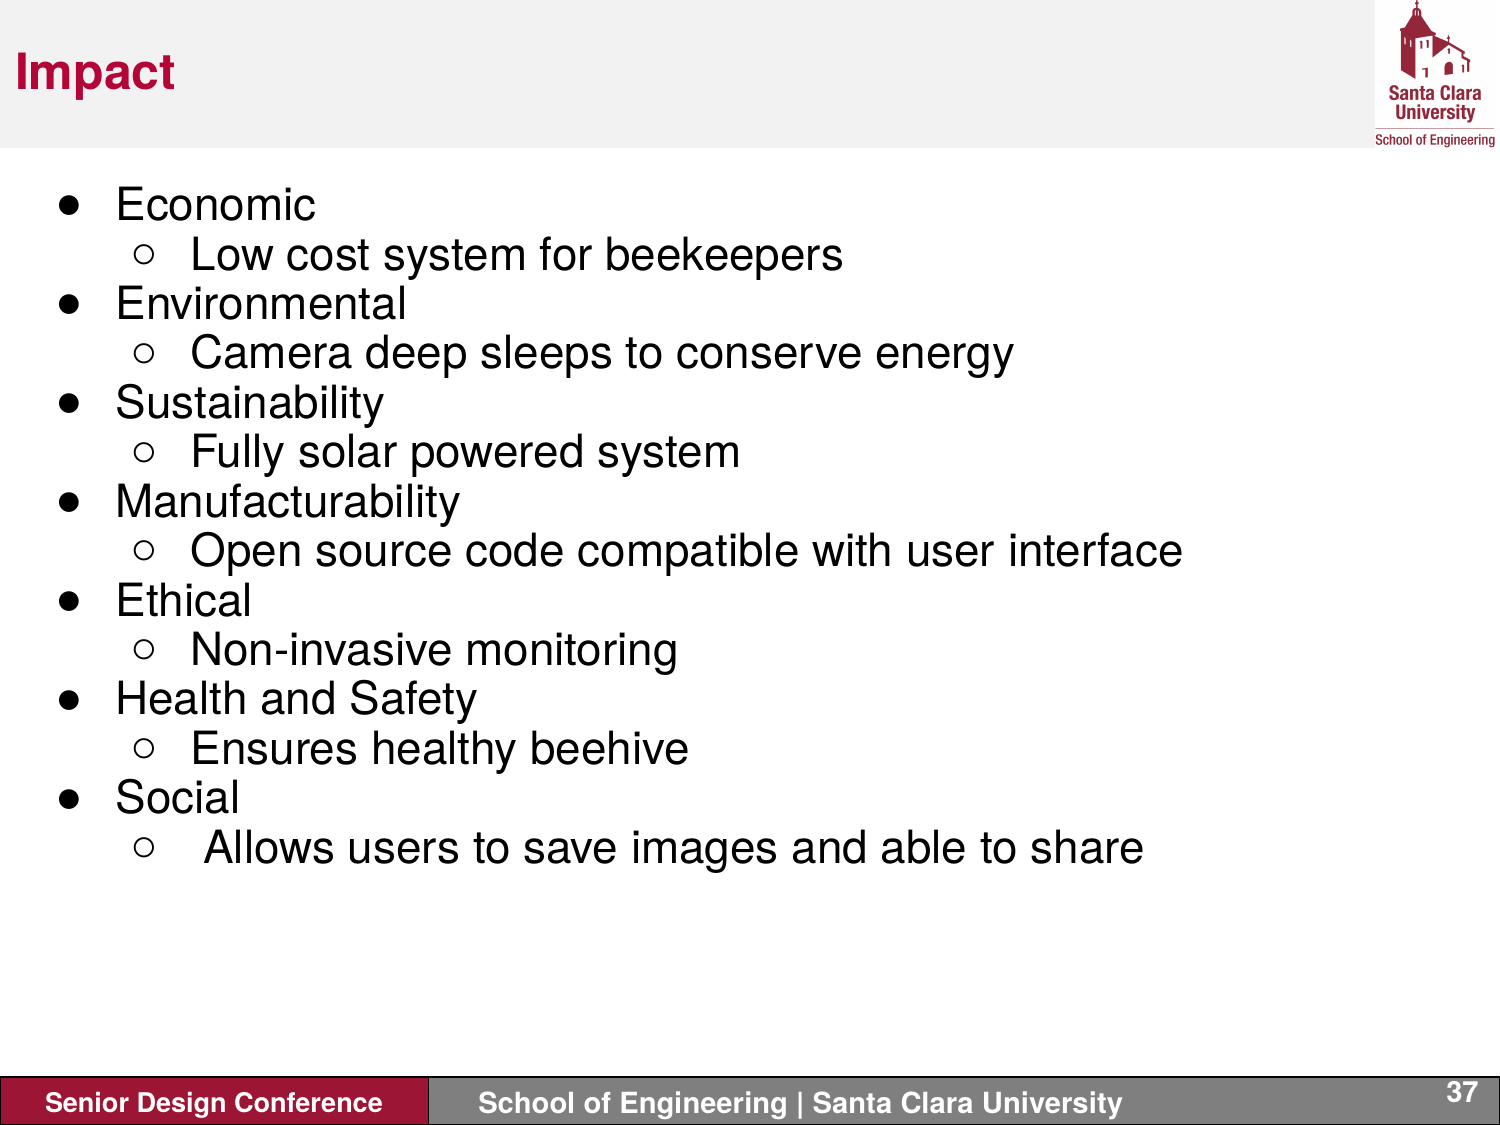

# Impact
Economic
Low cost system for beekeepers
Environmental
Camera deep sleeps to conserve energy
Sustainability
Fully solar powered system
Manufacturability
Open source code compatible with user interface
Ethical
Non-invasive monitoring
Health and Safety
Ensures healthy beehive
Social
 Allows users to save images and able to share